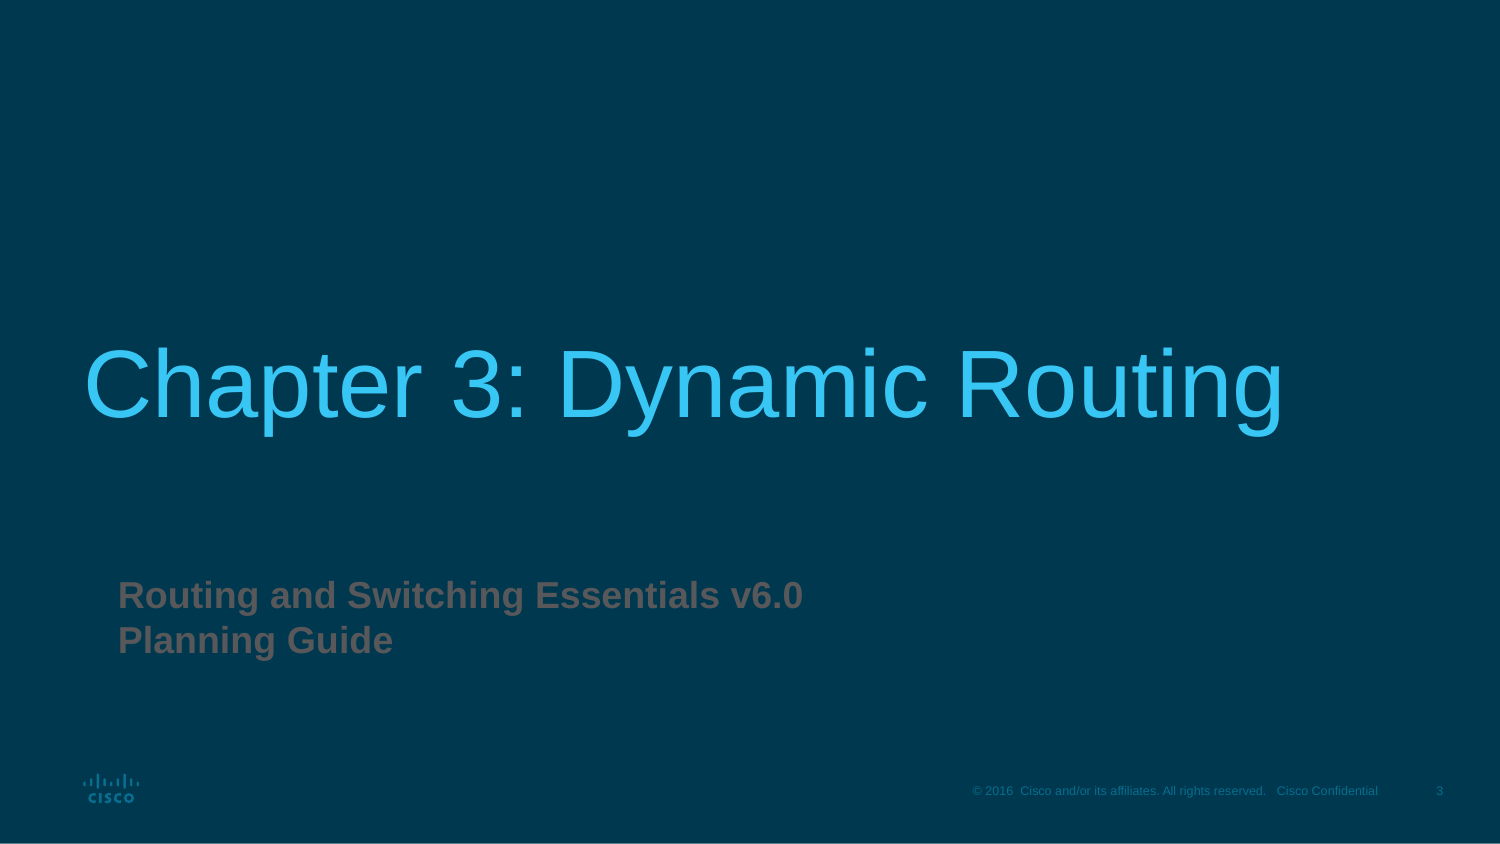

# Chapter 3: Dynamic Routing
Routing and Switching Essentials v6.0 Planning Guide